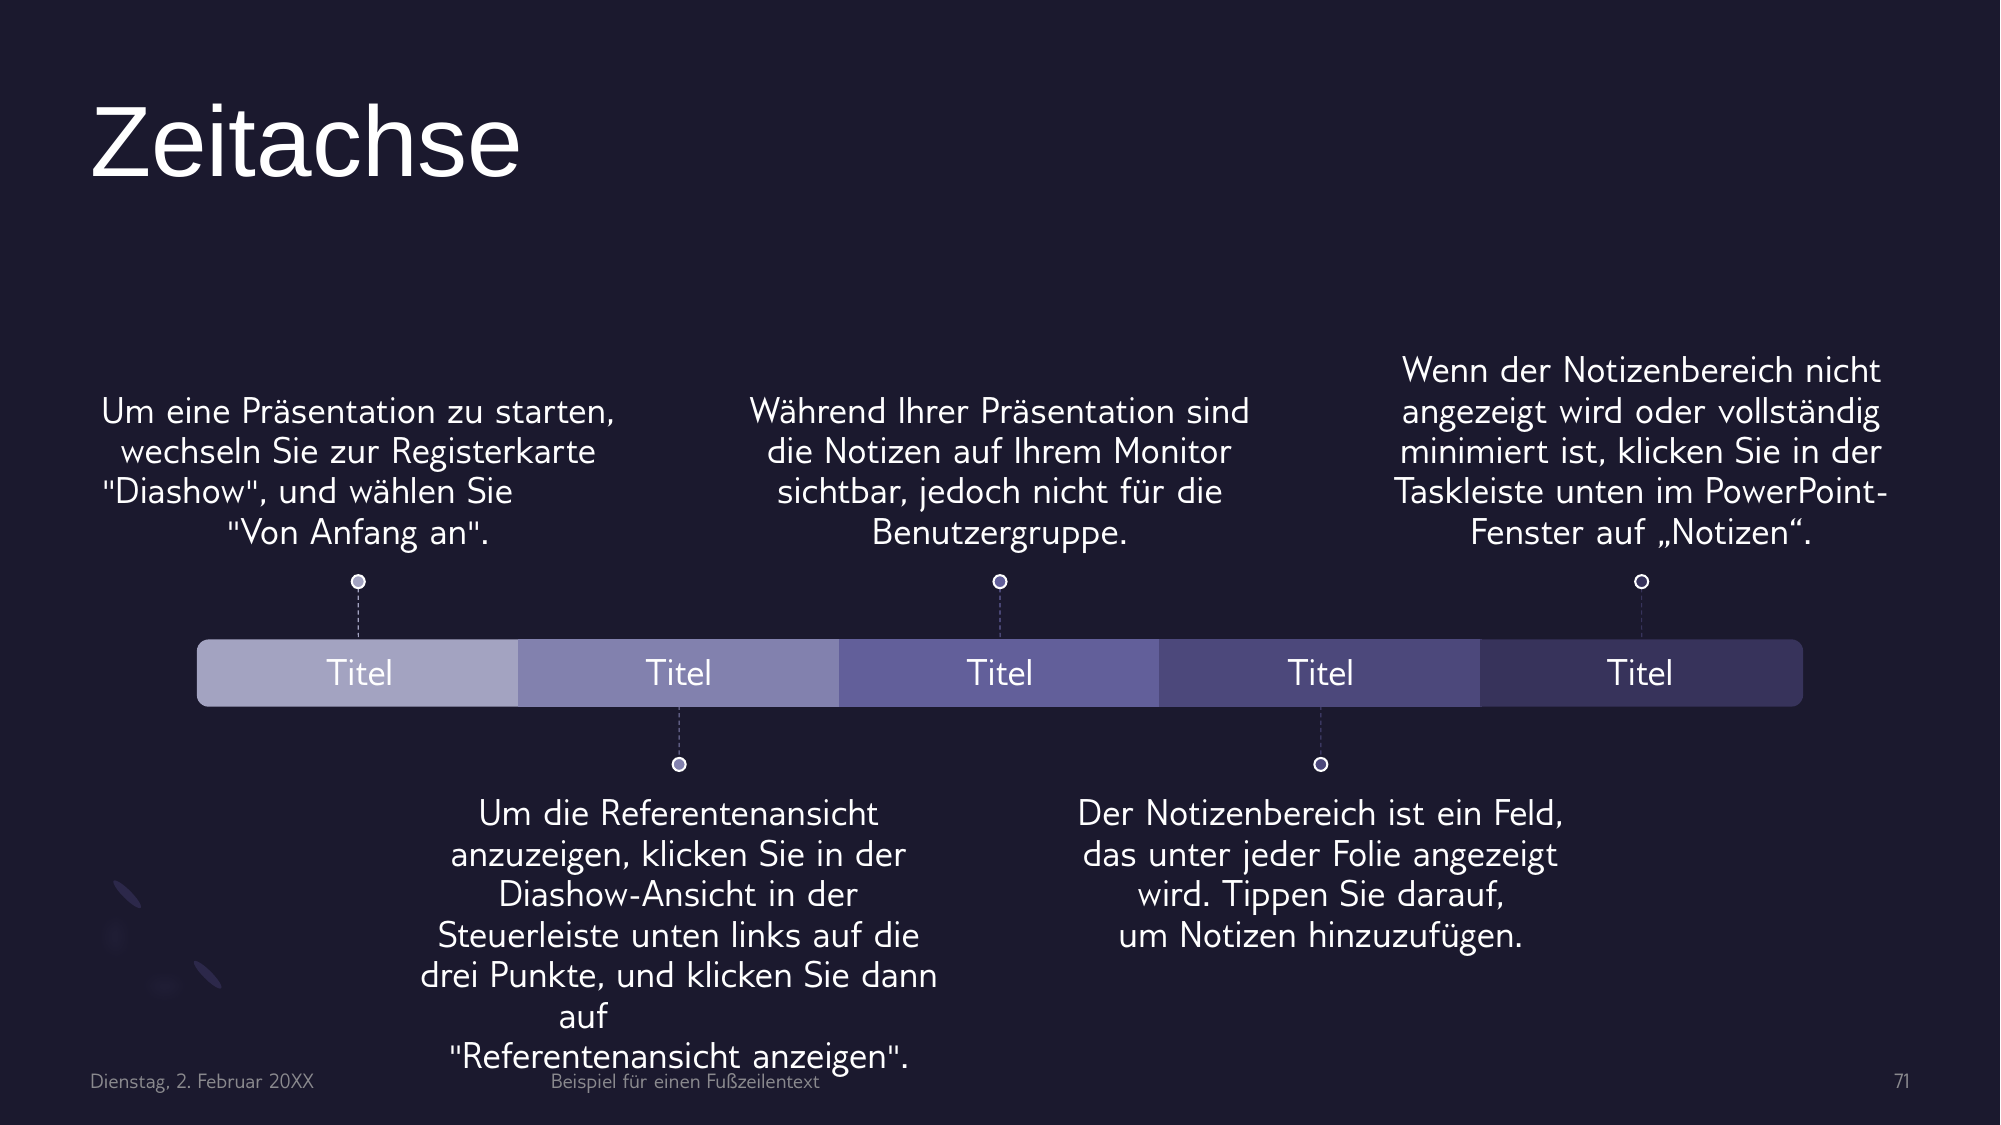

# Zeitachse
Titel
Um eine Präsentation zu starten, wechseln Sie zur Registerkarte "Diashow", und wählen Sie          "Von Anfang an".
Titel
Um die Referentenansicht anzuzeigen, klicken Sie in der Diashow-Ansicht in der Steuerleiste unten links auf die drei Punkte, und klicken Sie dann auf                  "Referentenansicht anzeigen".
Titel
Während Ihrer Präsentation sind die Notizen auf Ihrem Monitor sichtbar, jedoch nicht für die Benutzergruppe.
Titel
Der Notizenbereich ist ein Feld, das unter jeder Folie angezeigt wird. Tippen Sie darauf, um Notizen hinzuzufügen.
Titel
Wenn der Notizenbereich nicht angezeigt wird oder vollständig minimiert ist, klicken Sie in der Taskleiste unten im PowerPoint-Fenster auf „Notizen“.
Dienstag, 2. Februar 20XX
Beispiel für einen Fußzeilentext
71